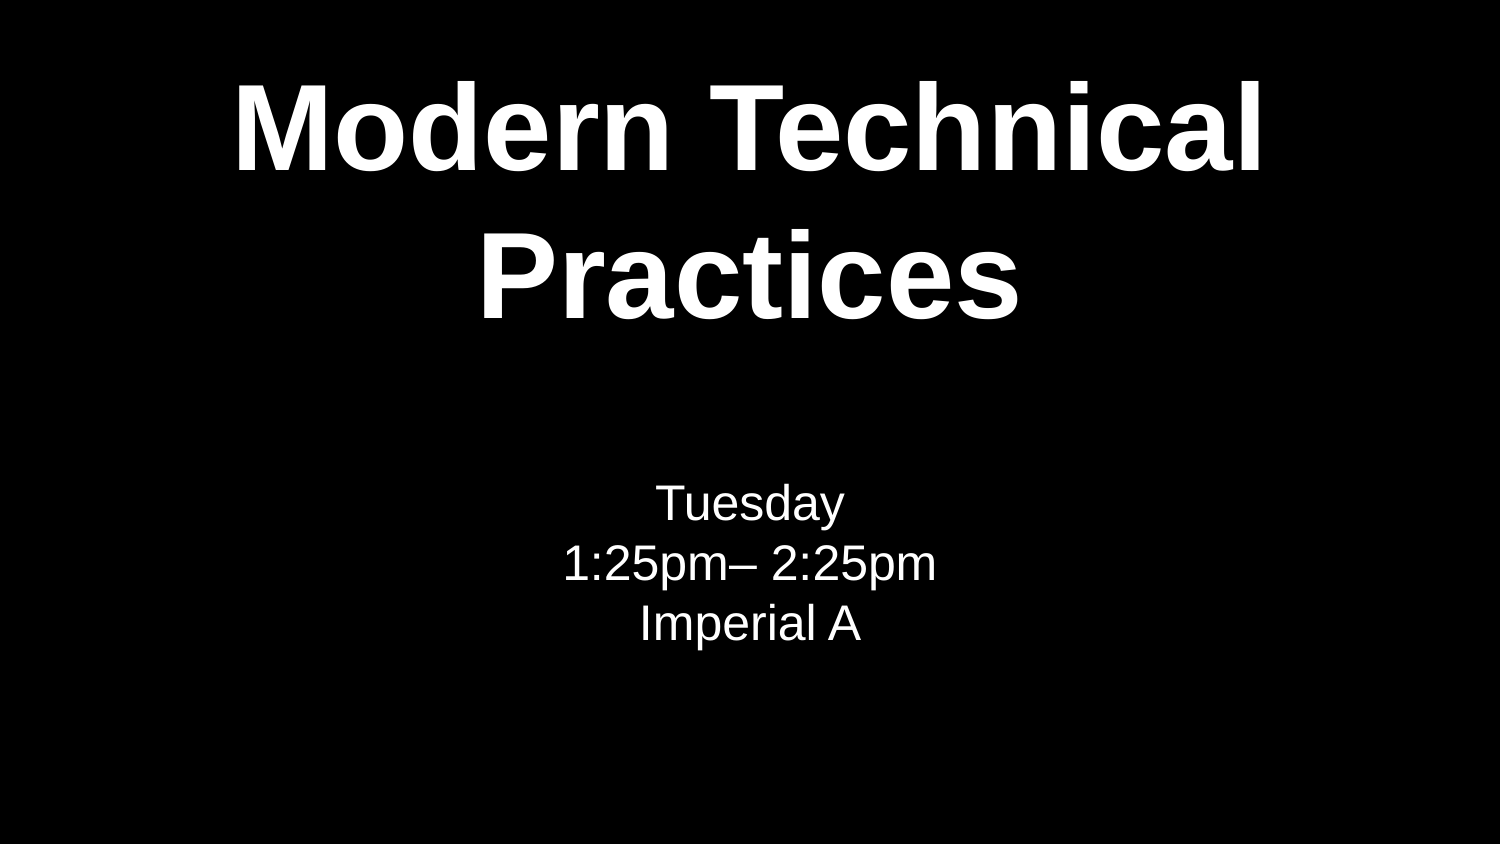

# Modern Technical Practices
Tuesday
1:25pm– 2:25pm
Imperial A